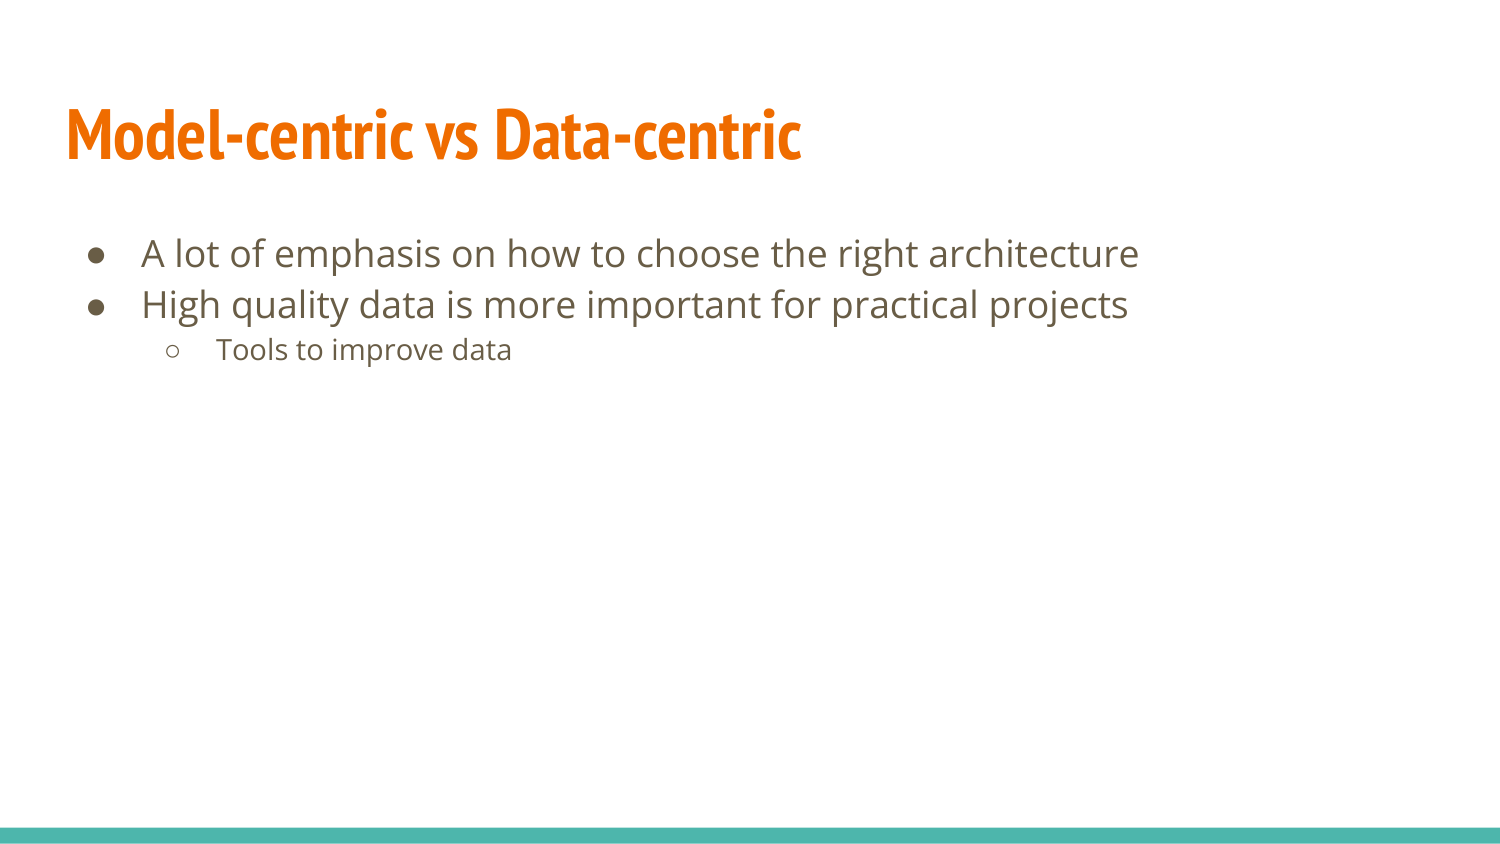

# Model-centric vs Data-centric
A lot of emphasis on how to choose the right architecture
High quality data is more important for practical projects
Tools to improve data